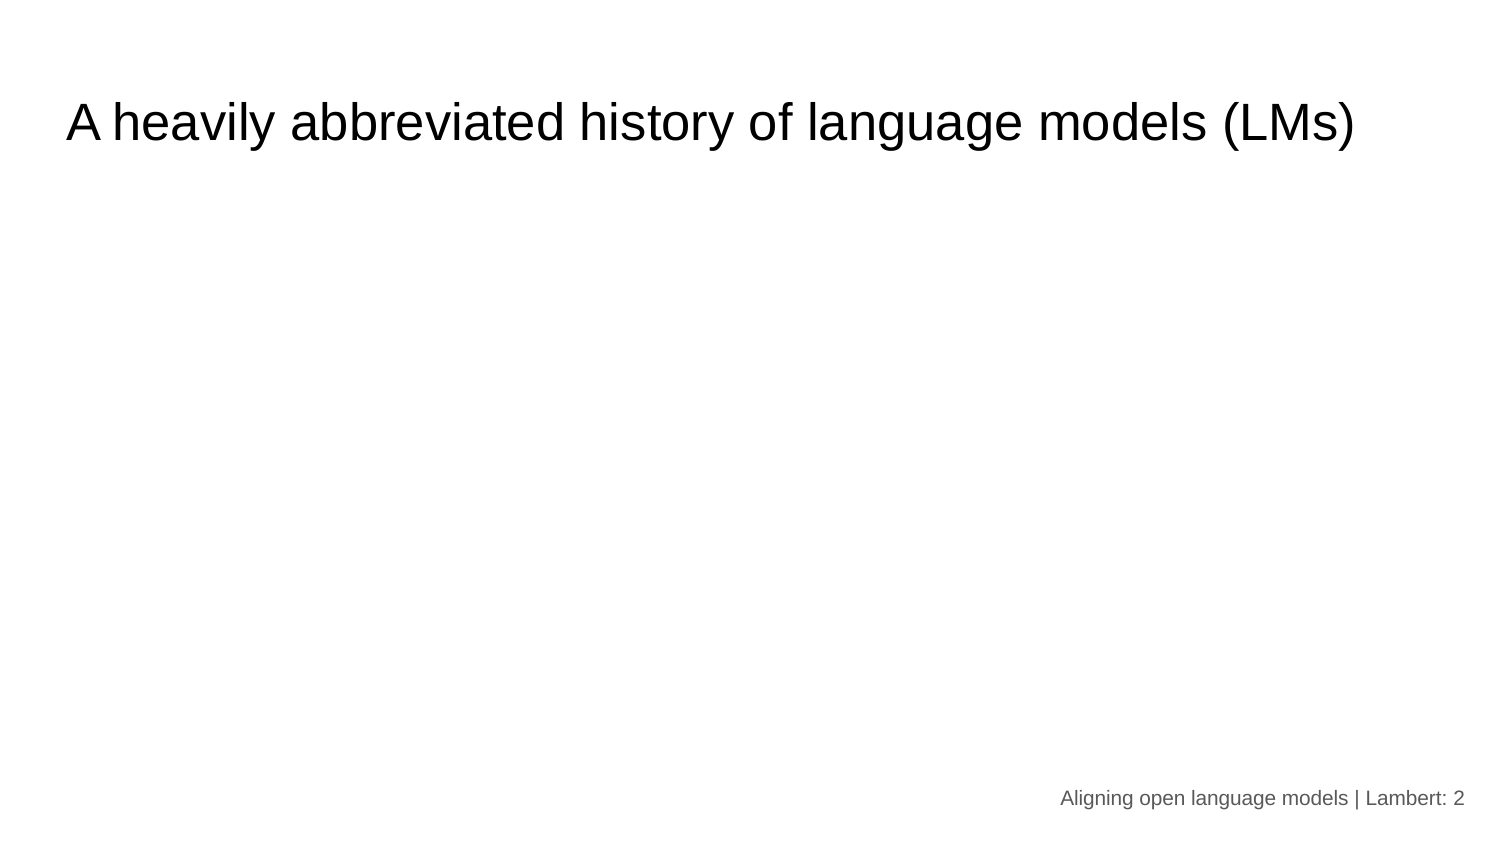

# A heavily abbreviated history of language models (LMs)

Aligning open language models | Lambert: 2